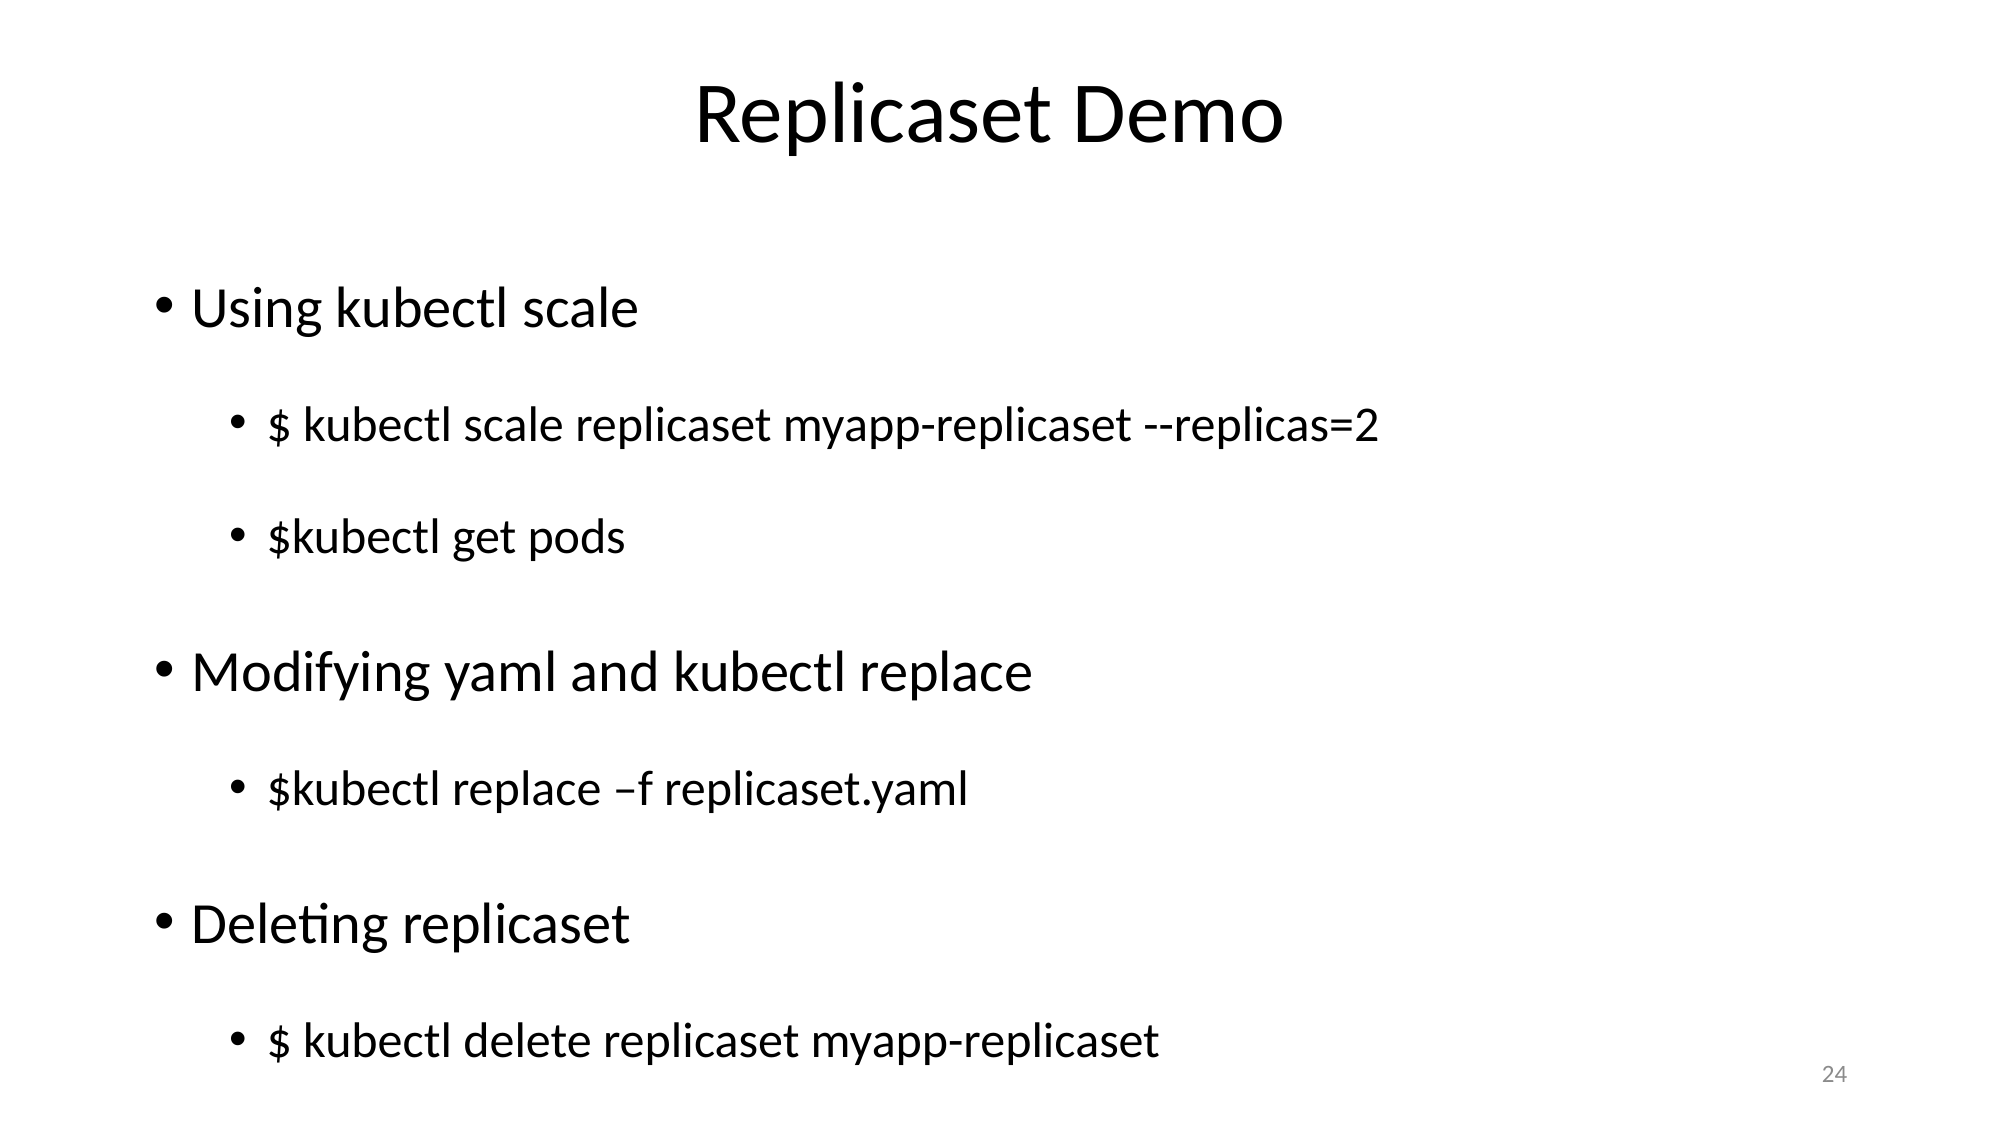

# Replicaset Demo
Using kubectl scale
$ kubectl scale replicaset myapp-replicaset --replicas=2
$kubectl get pods
Modifying yaml and kubectl replace
$kubectl replace –f replicaset.yaml
Deleting replicaset
$ kubectl delete replicaset myapp-replicaset
24